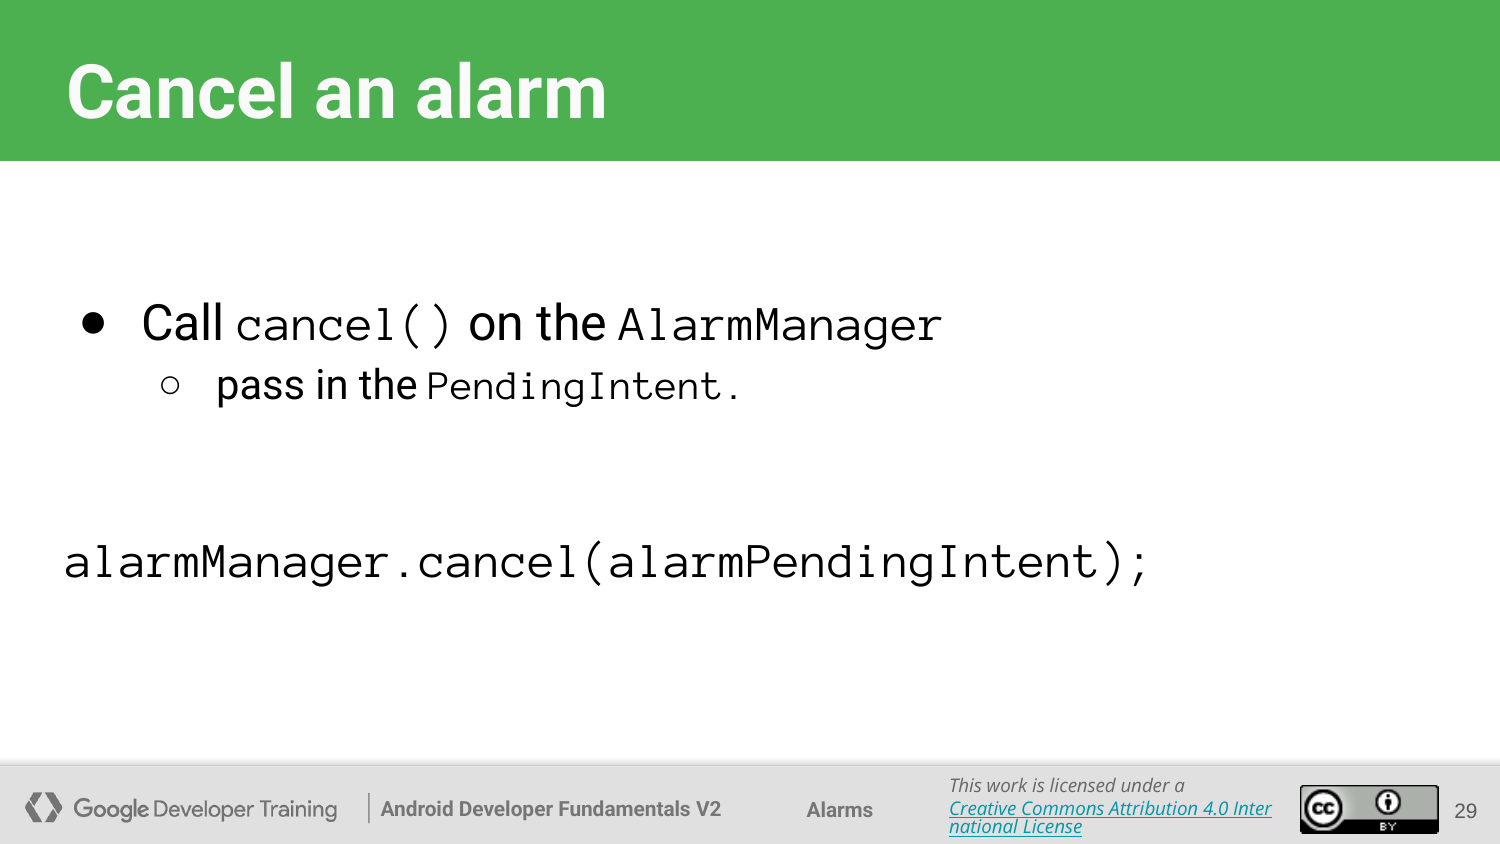

# Cancel an alarm
Call cancel() on the AlarmManager
pass in the PendingIntent.

alarmManager.cancel(alarmPendingIntent);

29